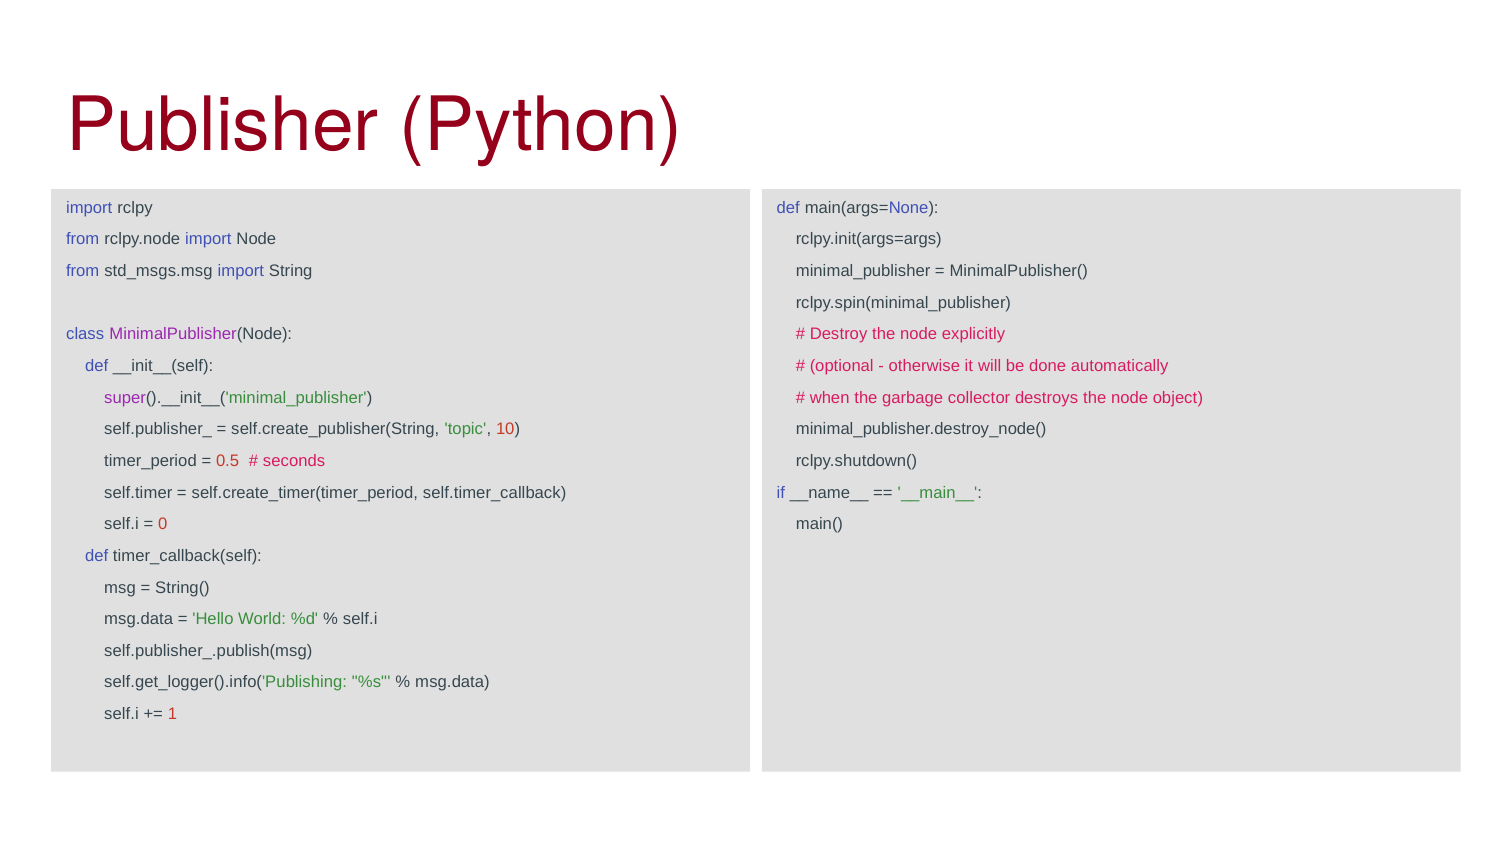

Publisher (Python)
import rclpy
from rclpy.node import Node
from std_msgs.msg import String

class MinimalPublisher(Node):
    def __init__(self):
        super().__init__('minimal_publisher')
        self.publisher_ = self.create_publisher(String, 'topic', 10)
        timer_period = 0.5  # seconds
        self.timer = self.create_timer(timer_period, self.timer_callback)
        self.i = 0
    def timer_callback(self):
        msg = String()
        msg.data = 'Hello World: %d' % self.i
        self.publisher_.publish(msg)
        self.get_logger().info('Publishing: "%s"' % msg.data)
        self.i += 1

def main(args=None):
    rclpy.init(args=args)
    minimal_publisher = MinimalPublisher()
    rclpy.spin(minimal_publisher)
    # Destroy the node explicitly
    # (optional - otherwise it will be done automatically
    # when the garbage collector destroys the node object)
    minimal_publisher.destroy_node()
    rclpy.shutdown()
if __name__ == '__main__':
    main()